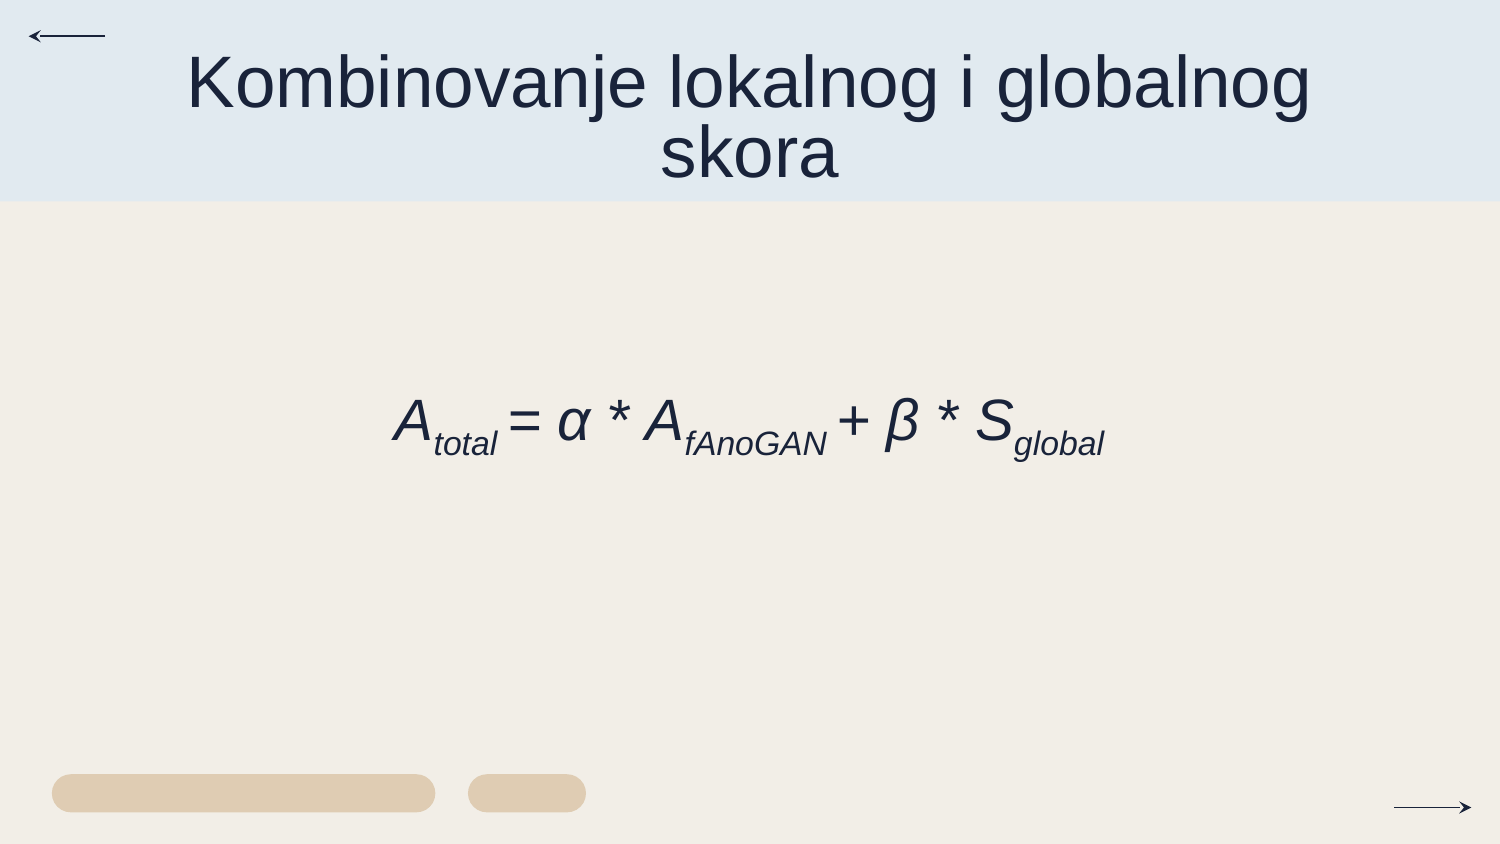

# Kombinovanje lokalnog i globalnog skora
Atotal = α * AfAnoGAN + β * Sglobal​